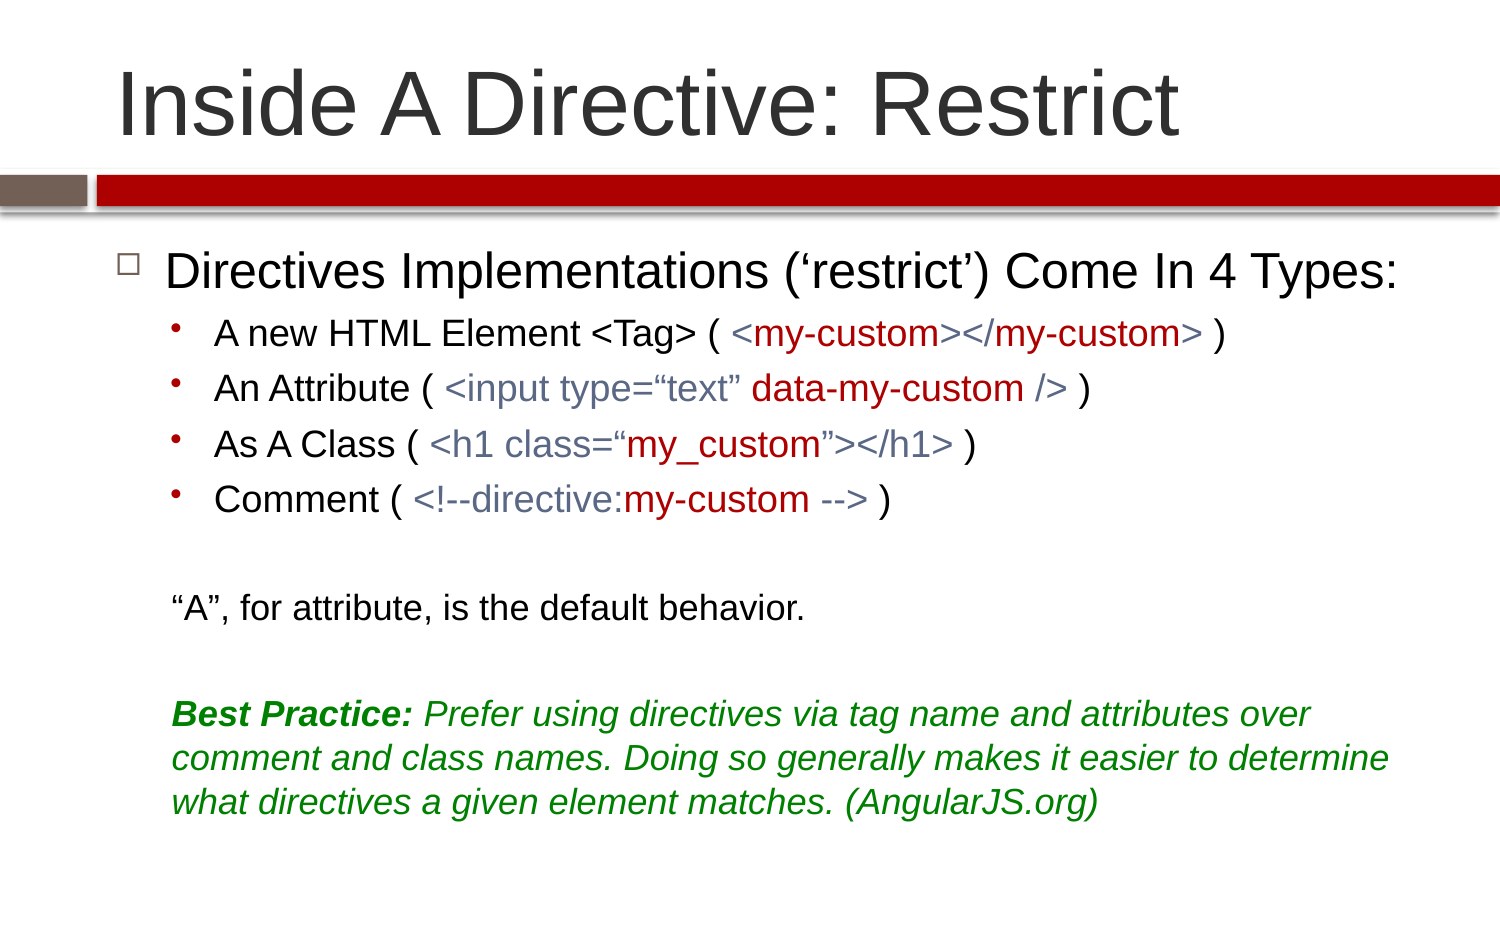

# Inside A Directive: Restrict
Directives Implementations (‘restrict’) Come In 4 Types:
A new HTML Element <Tag> ( <my-custom></my-custom> )
An Attribute ( <input type=“text” data-my-custom /> )
As A Class ( <h1 class=“my_custom”></h1> )
Comment ( <!--directive:my-custom --> )

“A”, for attribute, is the default behavior.

Best Practice: Prefer using directives via tag name and attributes over comment and class names. Doing so generally makes it easier to determine what directives a given element matches. (AngularJS.org)